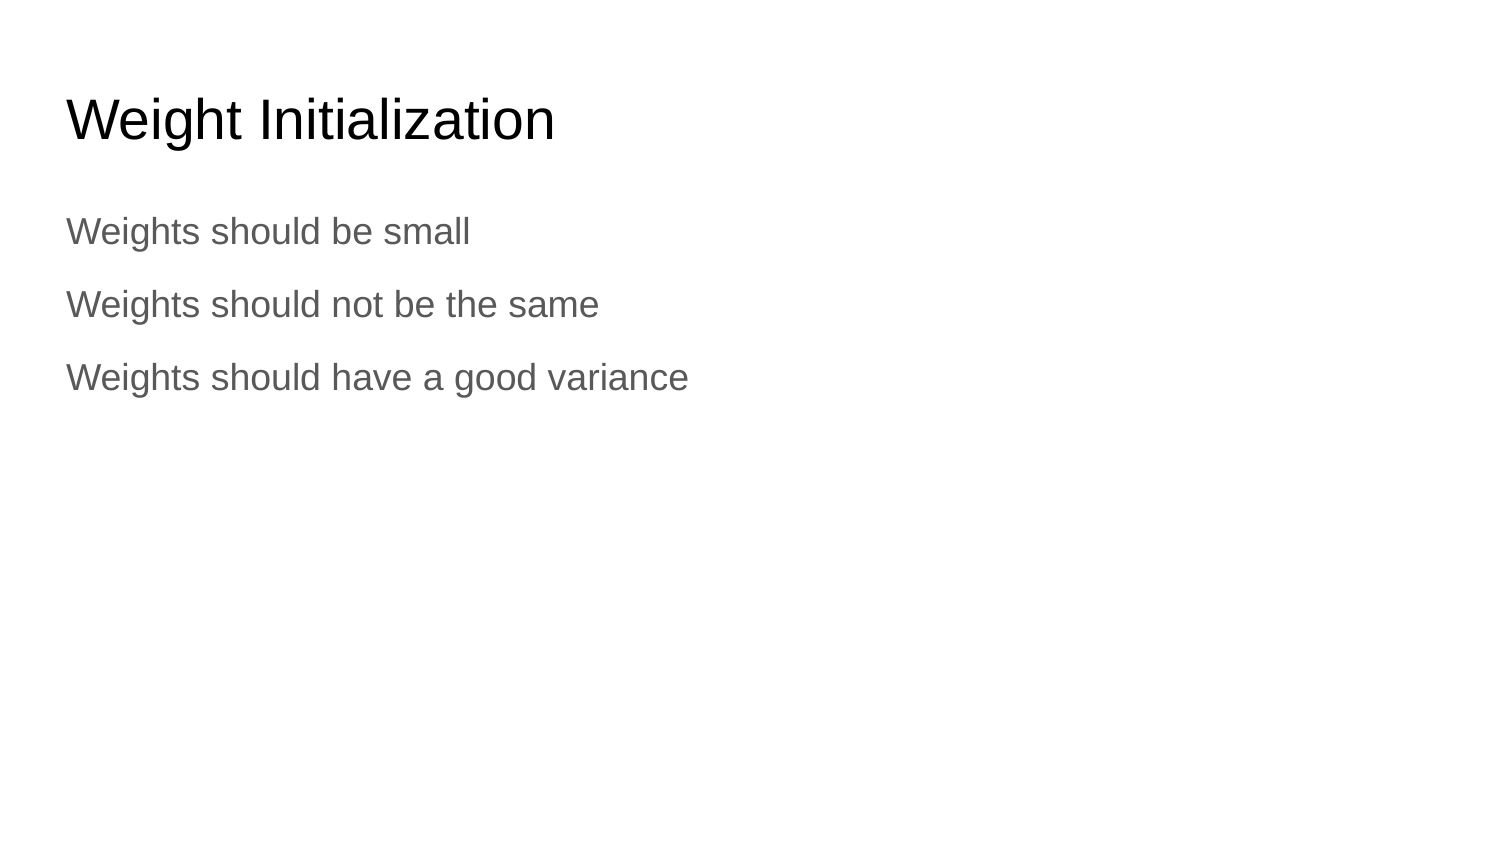

# Weight Initialization
Weights should be small
Weights should not be the same
Weights should have a good variance